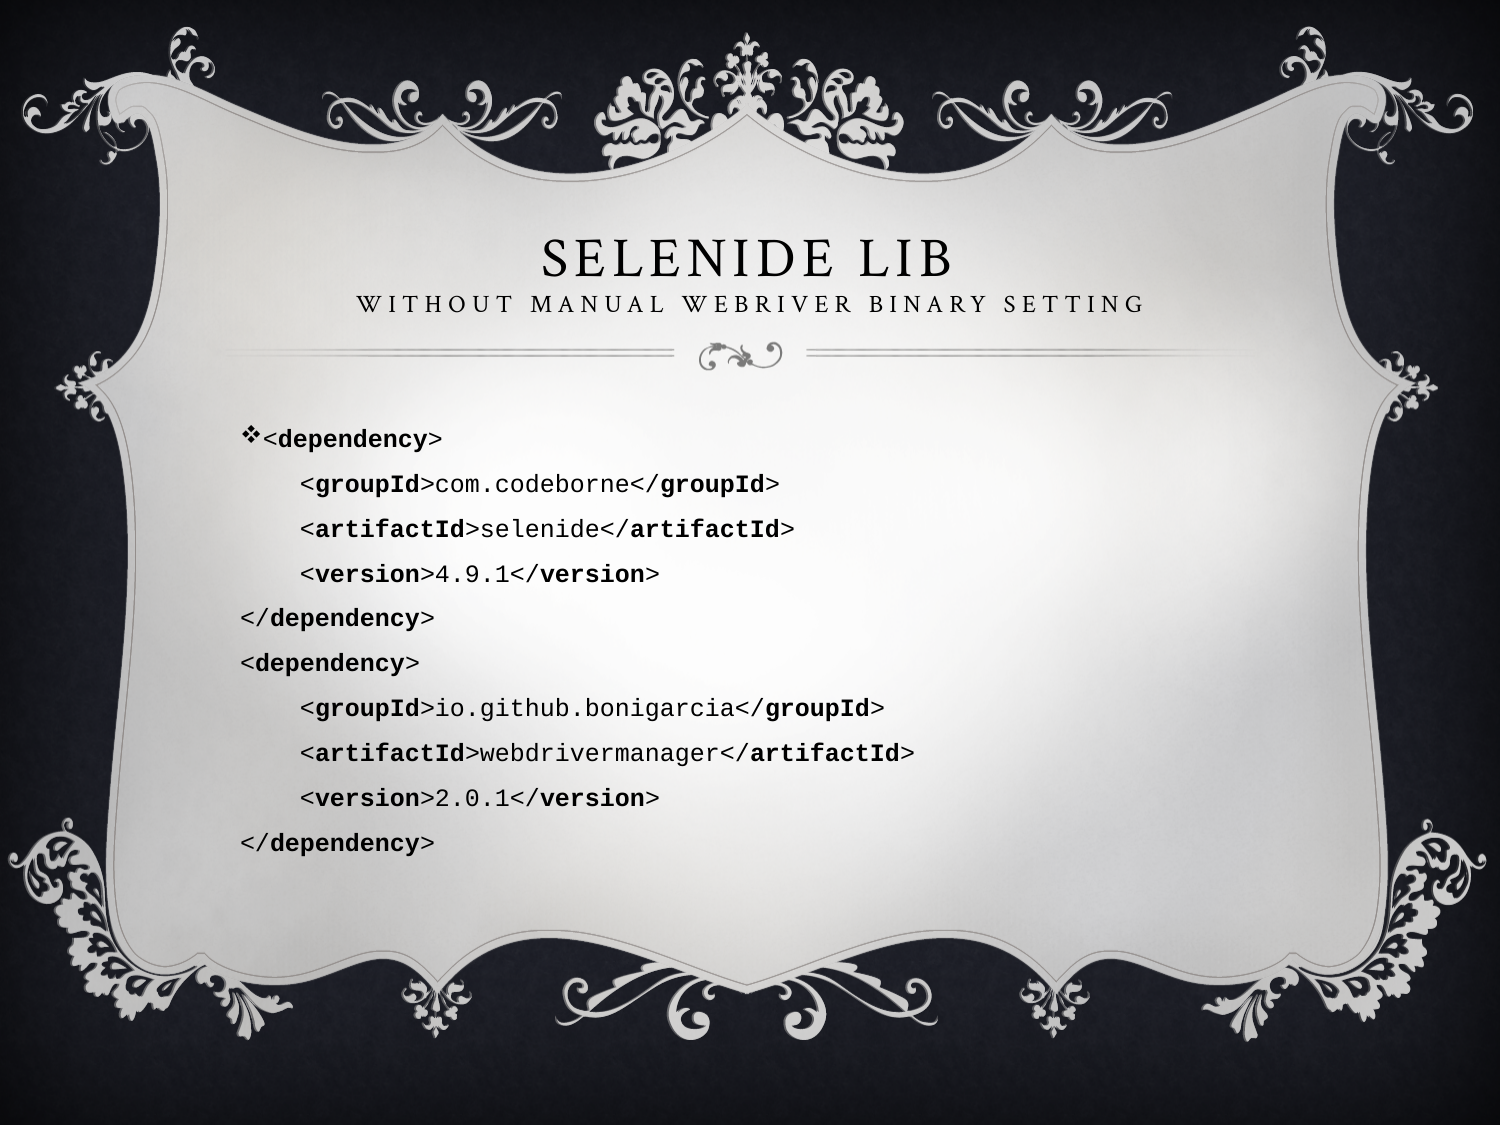

# Selenide lib without manual webriver binary setting
<dependency>
    <groupId>com.codeborne</groupId>
    <artifactId>selenide</artifactId>
    <version>4.9.1</version>
</dependency>
<dependency>
    <groupId>io.github.bonigarcia</groupId>
    <artifactId>webdrivermanager</artifactId>
    <version>2.0.1</version>
</dependency>